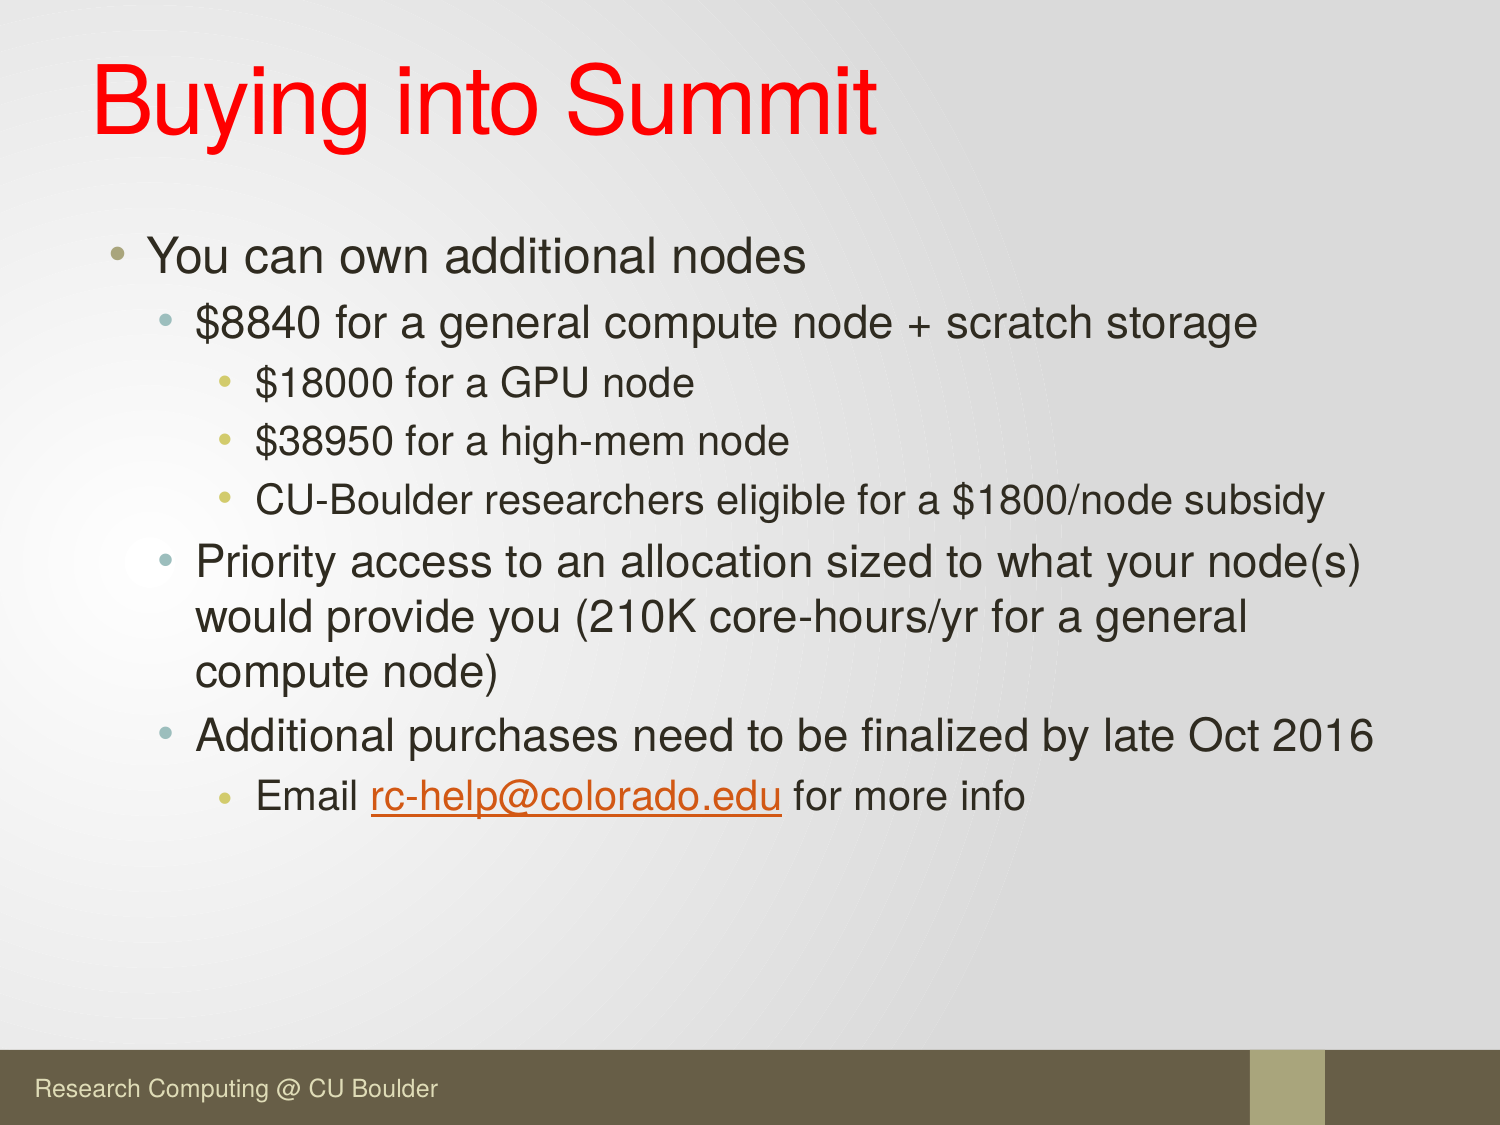

# Buying into Summit
You can own additional nodes
$8840 for a general compute node + scratch storage
$18000 for a GPU node
$38950 for a high-mem node
CU-Boulder researchers eligible for a $1800/node subsidy
Priority access to an allocation sized to what your node(s) would provide you (210K core-hours/yr for a general compute node)
Additional purchases need to be finalized by late Oct 2016
Email rc-help@colorado.edu for more info